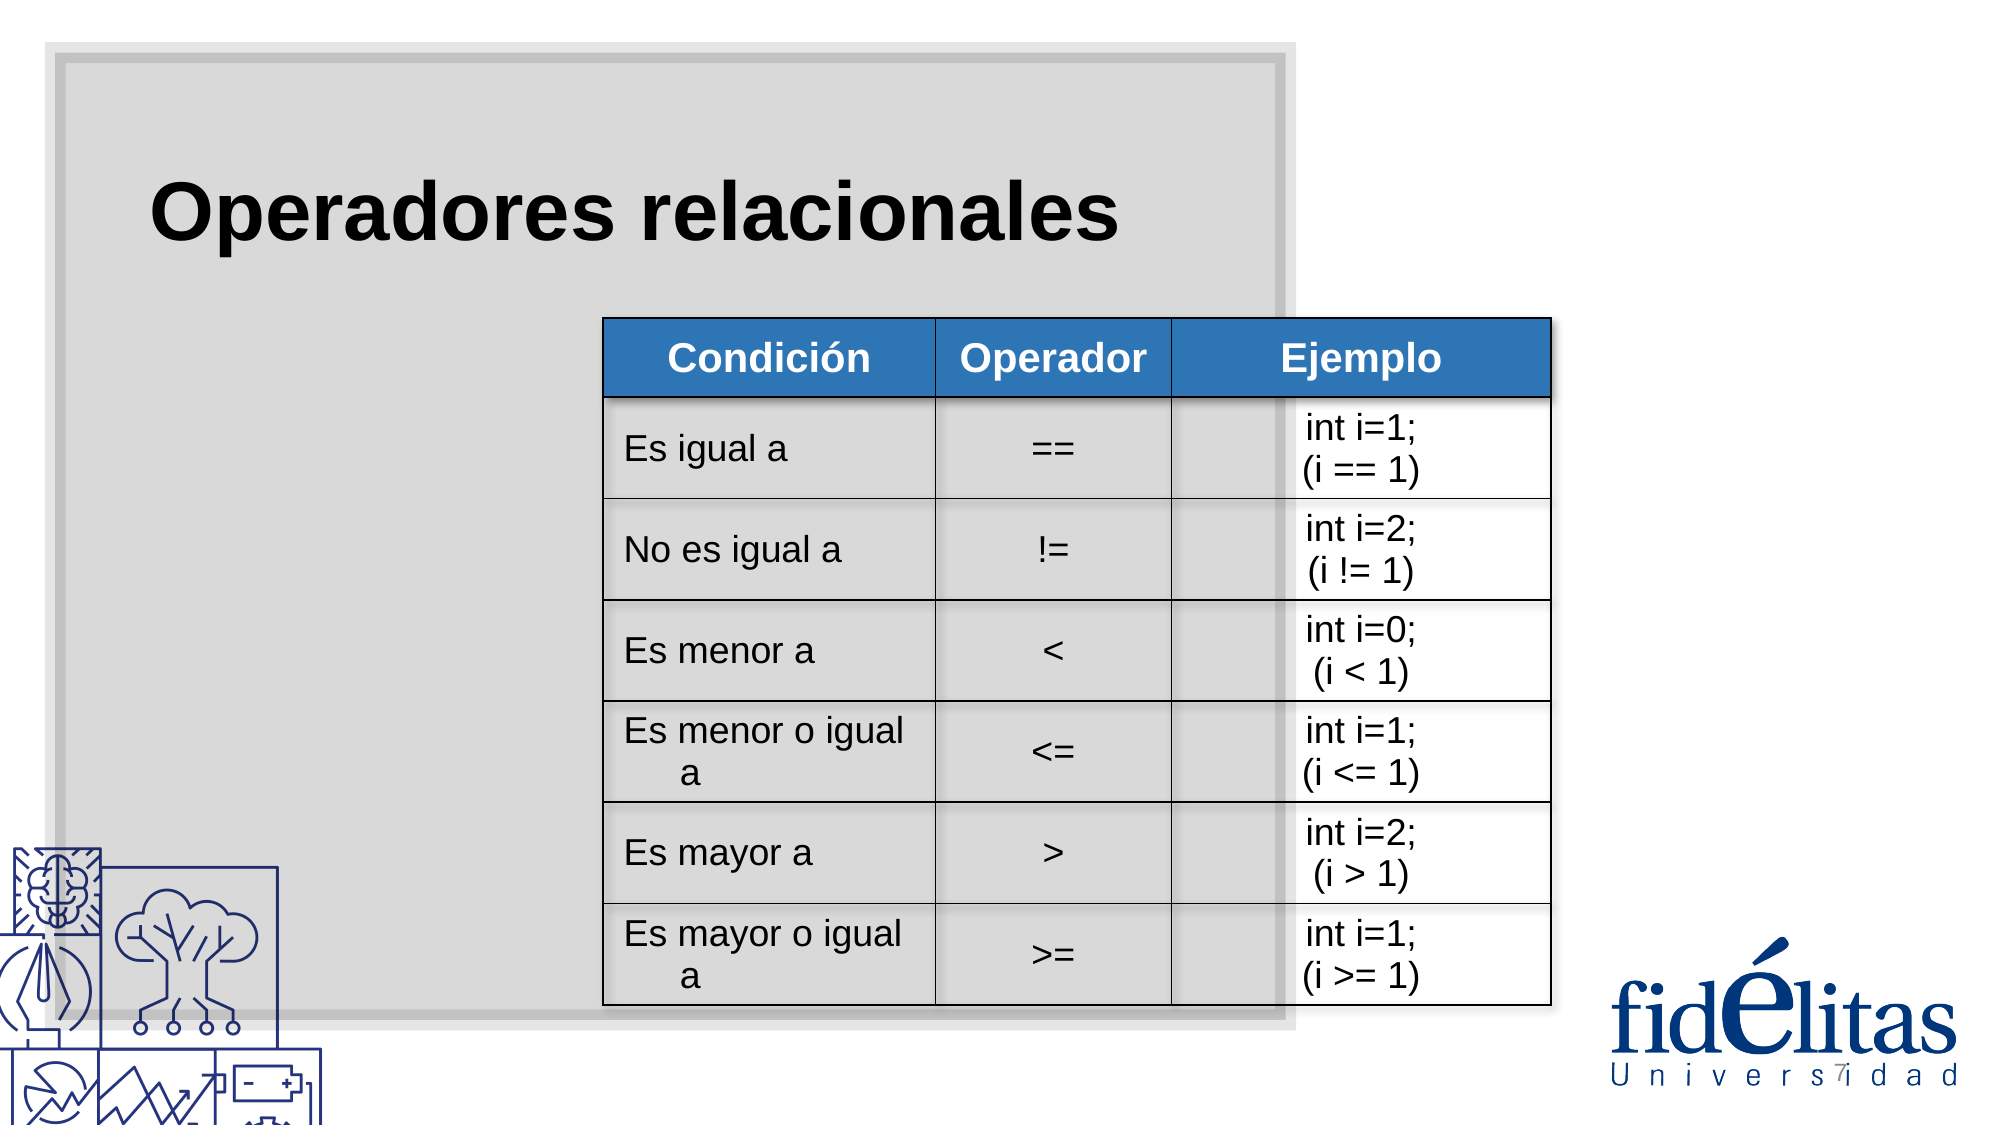

# Operadores relacionales
| Condición | Operador | Ejemplo |
| --- | --- | --- |
| Es igual a | == | int i=1; (i == 1) |
| No es igual a | != | int i=2; (i != 1) |
| Es menor a | < | int i=0; (i < 1) |
| Es menor o igual a | <= | int i=1; (i <= 1) |
| Es mayor a | > | int i=2; (i > 1) |
| Es mayor o igual a | >= | int i=1; (i >= 1) |
7